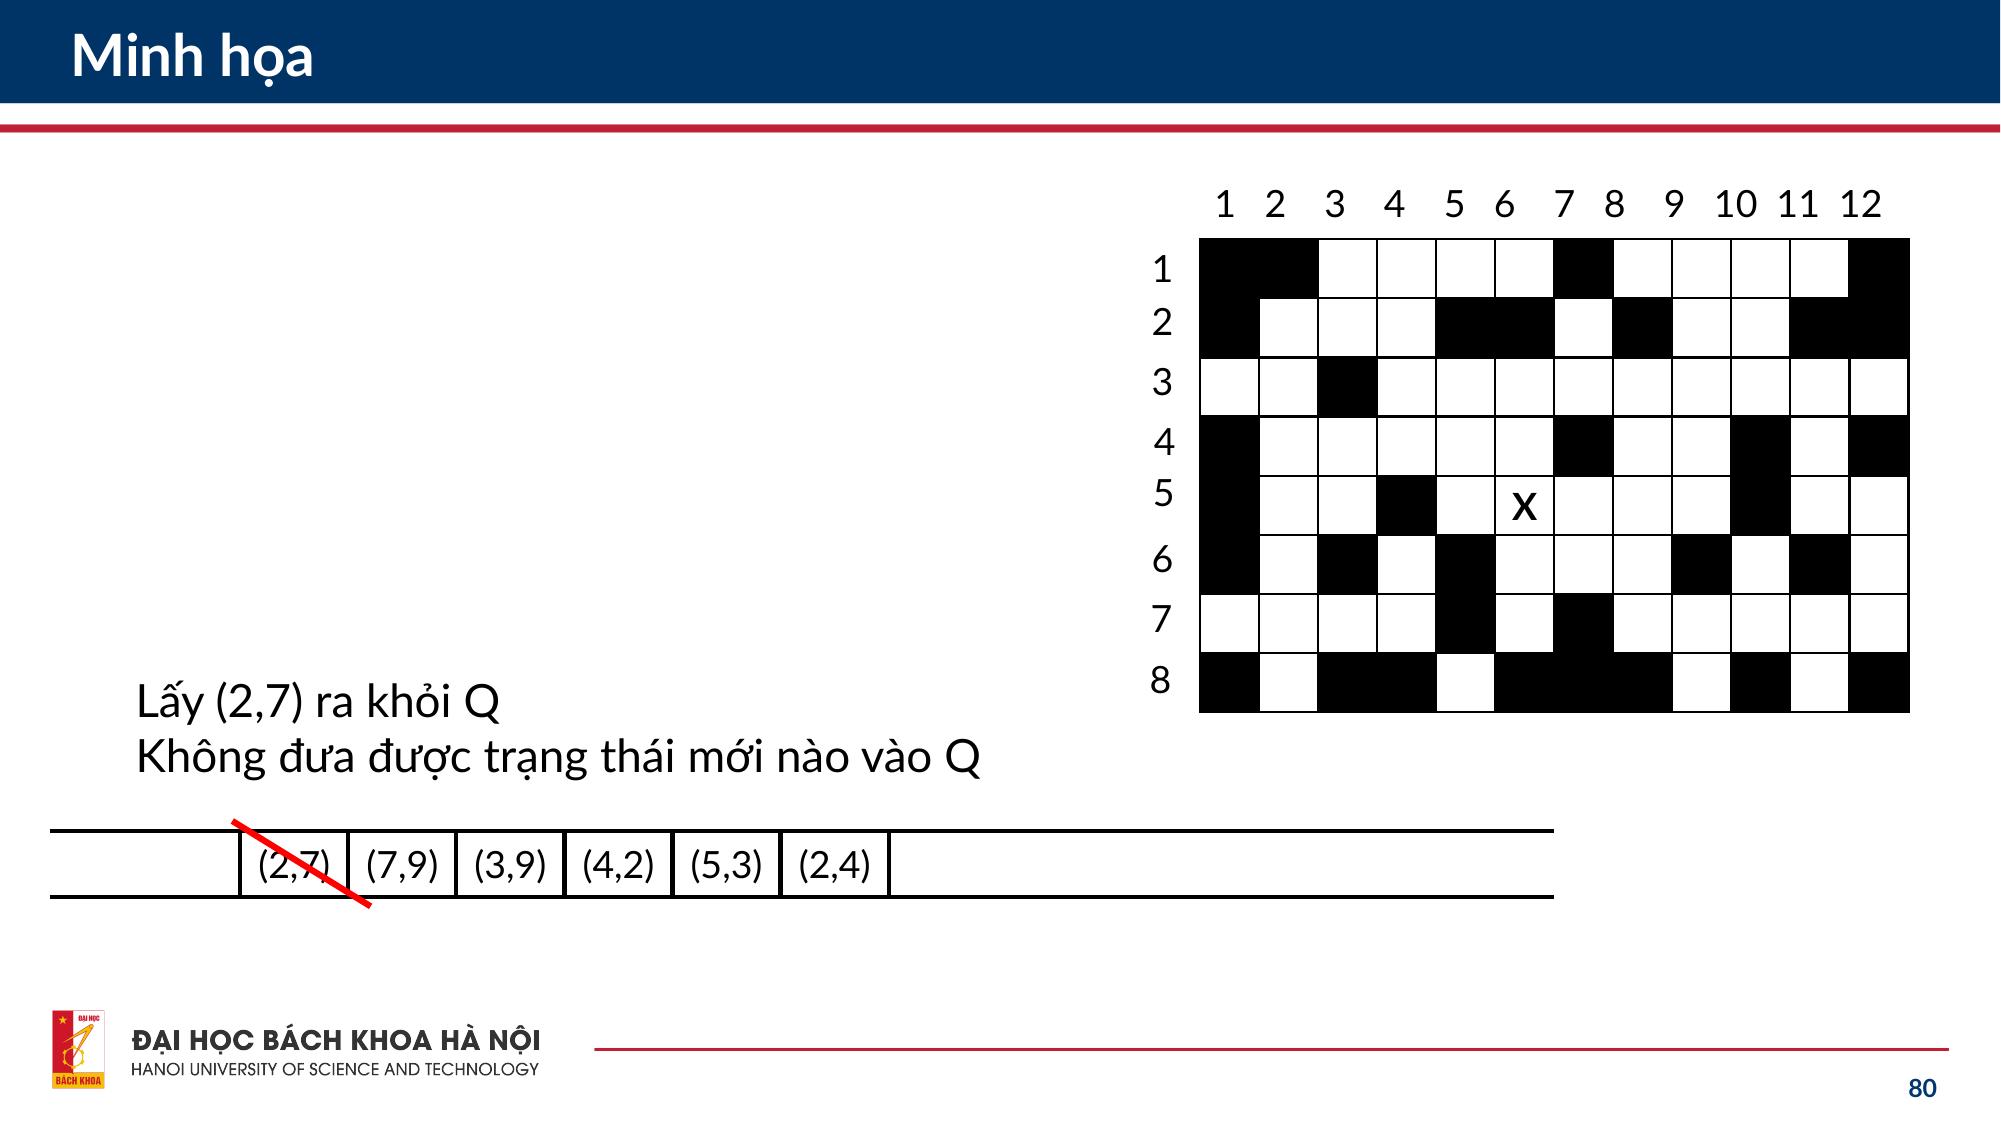

# Minh họa
     1   2    3    4    5   6    7   8    9   10  11  12

1

2

3

4

5

X

6

7

Lấy (2,7) ra khỏi Q
Không đưa được trạng thái mới nào vào Q
8

(2,7)
(7,9)
(3,9)
(4,2)
(5,3)
(2,4)
80